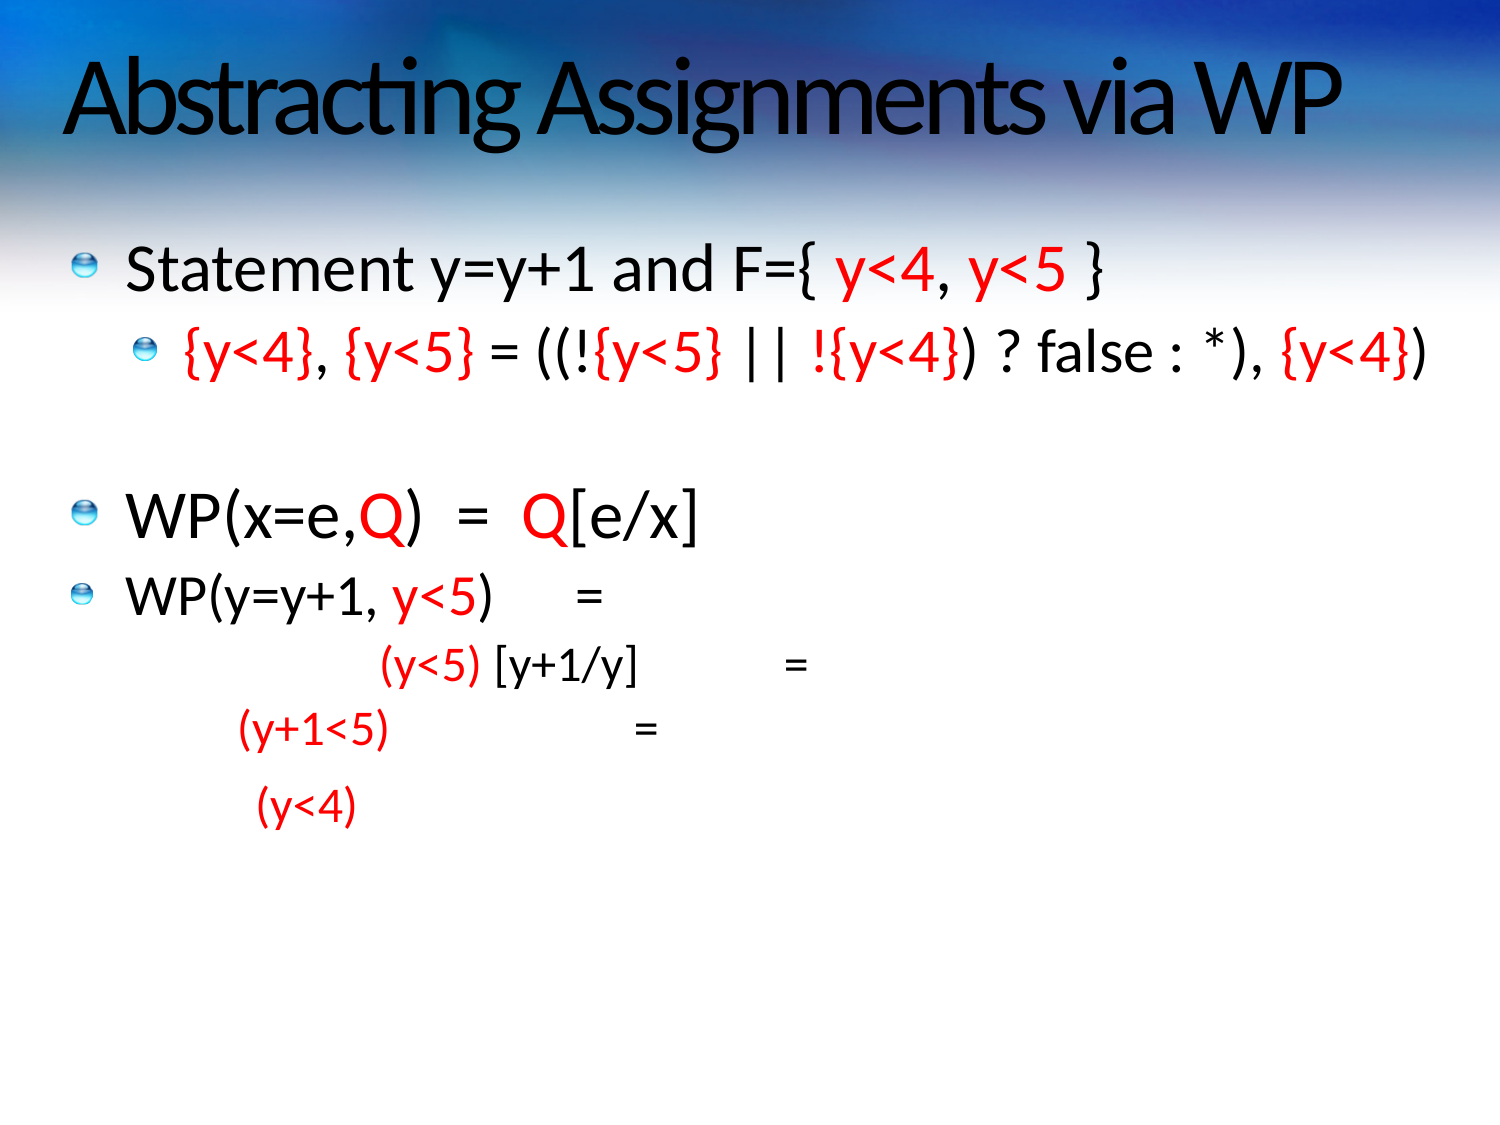

# Abstracting Assignments via WP
Statement y=y+1 and F={ y<4, y<5 }
{y<4}, {y<5} = ((!{y<5} || !{y<4}) ? false : *), {y<4})

WP(x=e,Q)  =  Q[e/x]
WP(y=y+1, y<5)	=
		    (y<5) [y+1/y]  	=
          (y+1<5)               	=
	     (y<4)